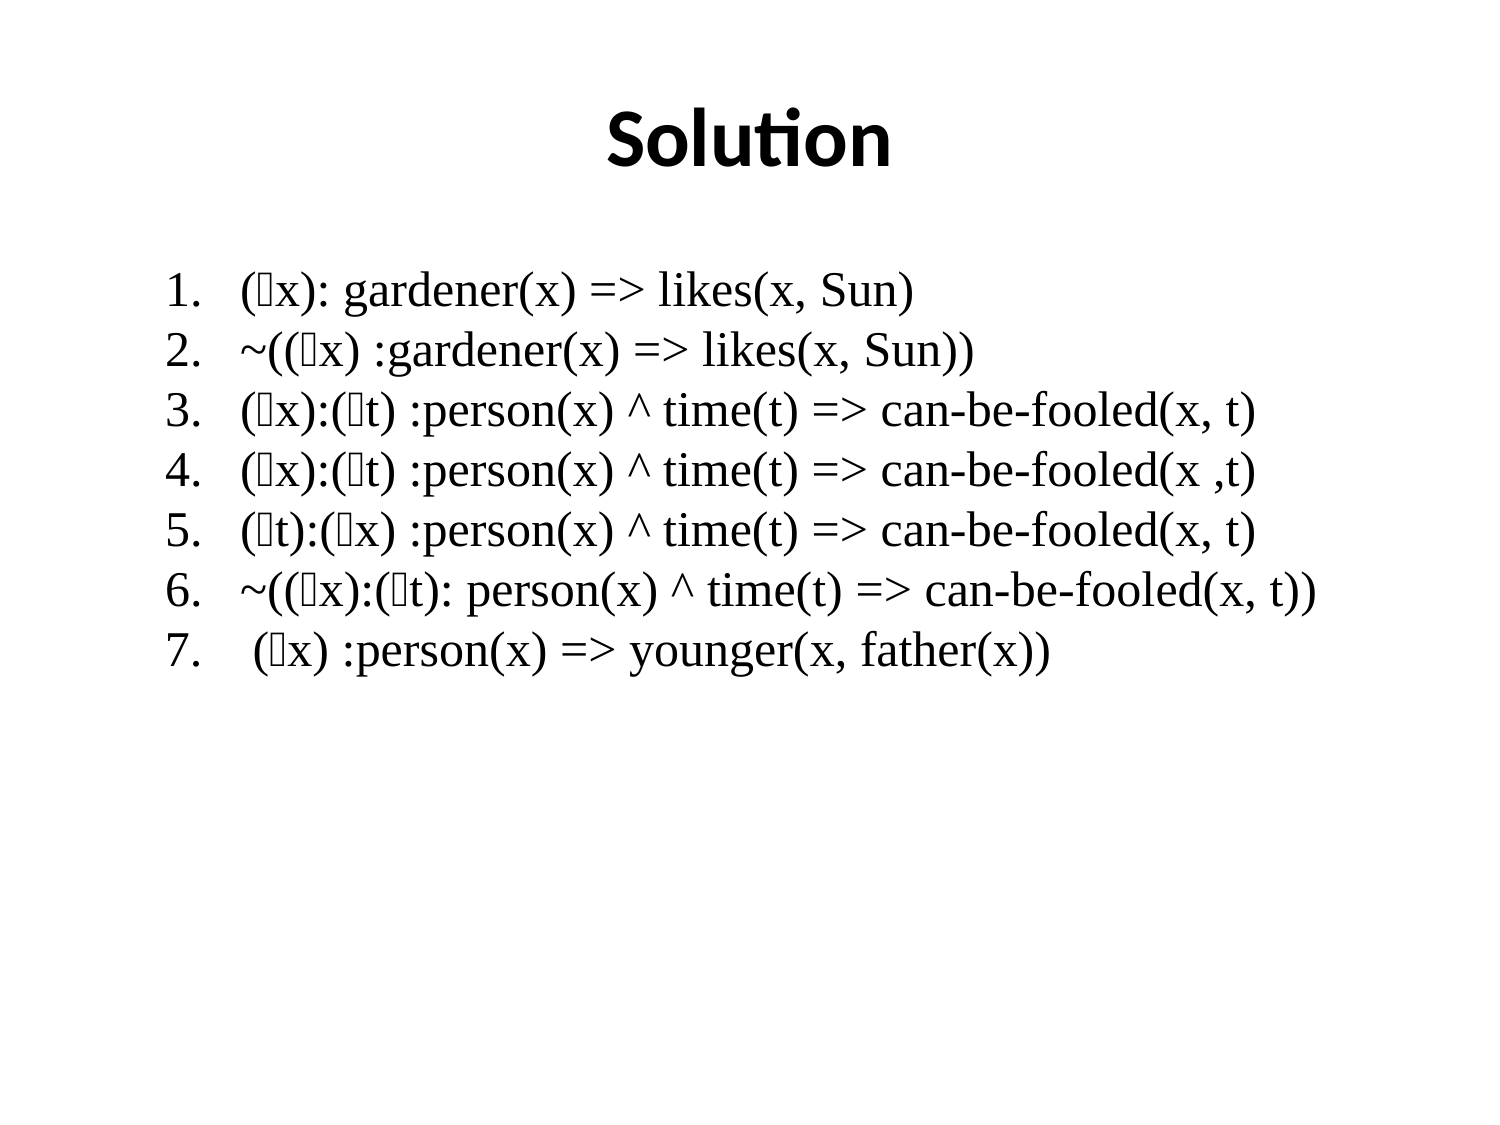

# Solution
(∀x): gardener(x) => likes(x, Sun)
~((∀x) :gardener(x) => likes(x, Sun))
(∃x):(∀t) :person(x) ^ time(t) => can-be-fooled(x, t)
(∀x):(∃t) :person(x) ^ time(t) => can-be-fooled(x ,t)
(∃t):(∀x) :person(x) ^ time(t) => can-be-fooled(x, t)
~((∀x):(∀t): person(x) ^ time(t) => can-be-fooled(x, t))
(∀x) :person(x) => younger(x, father(x))